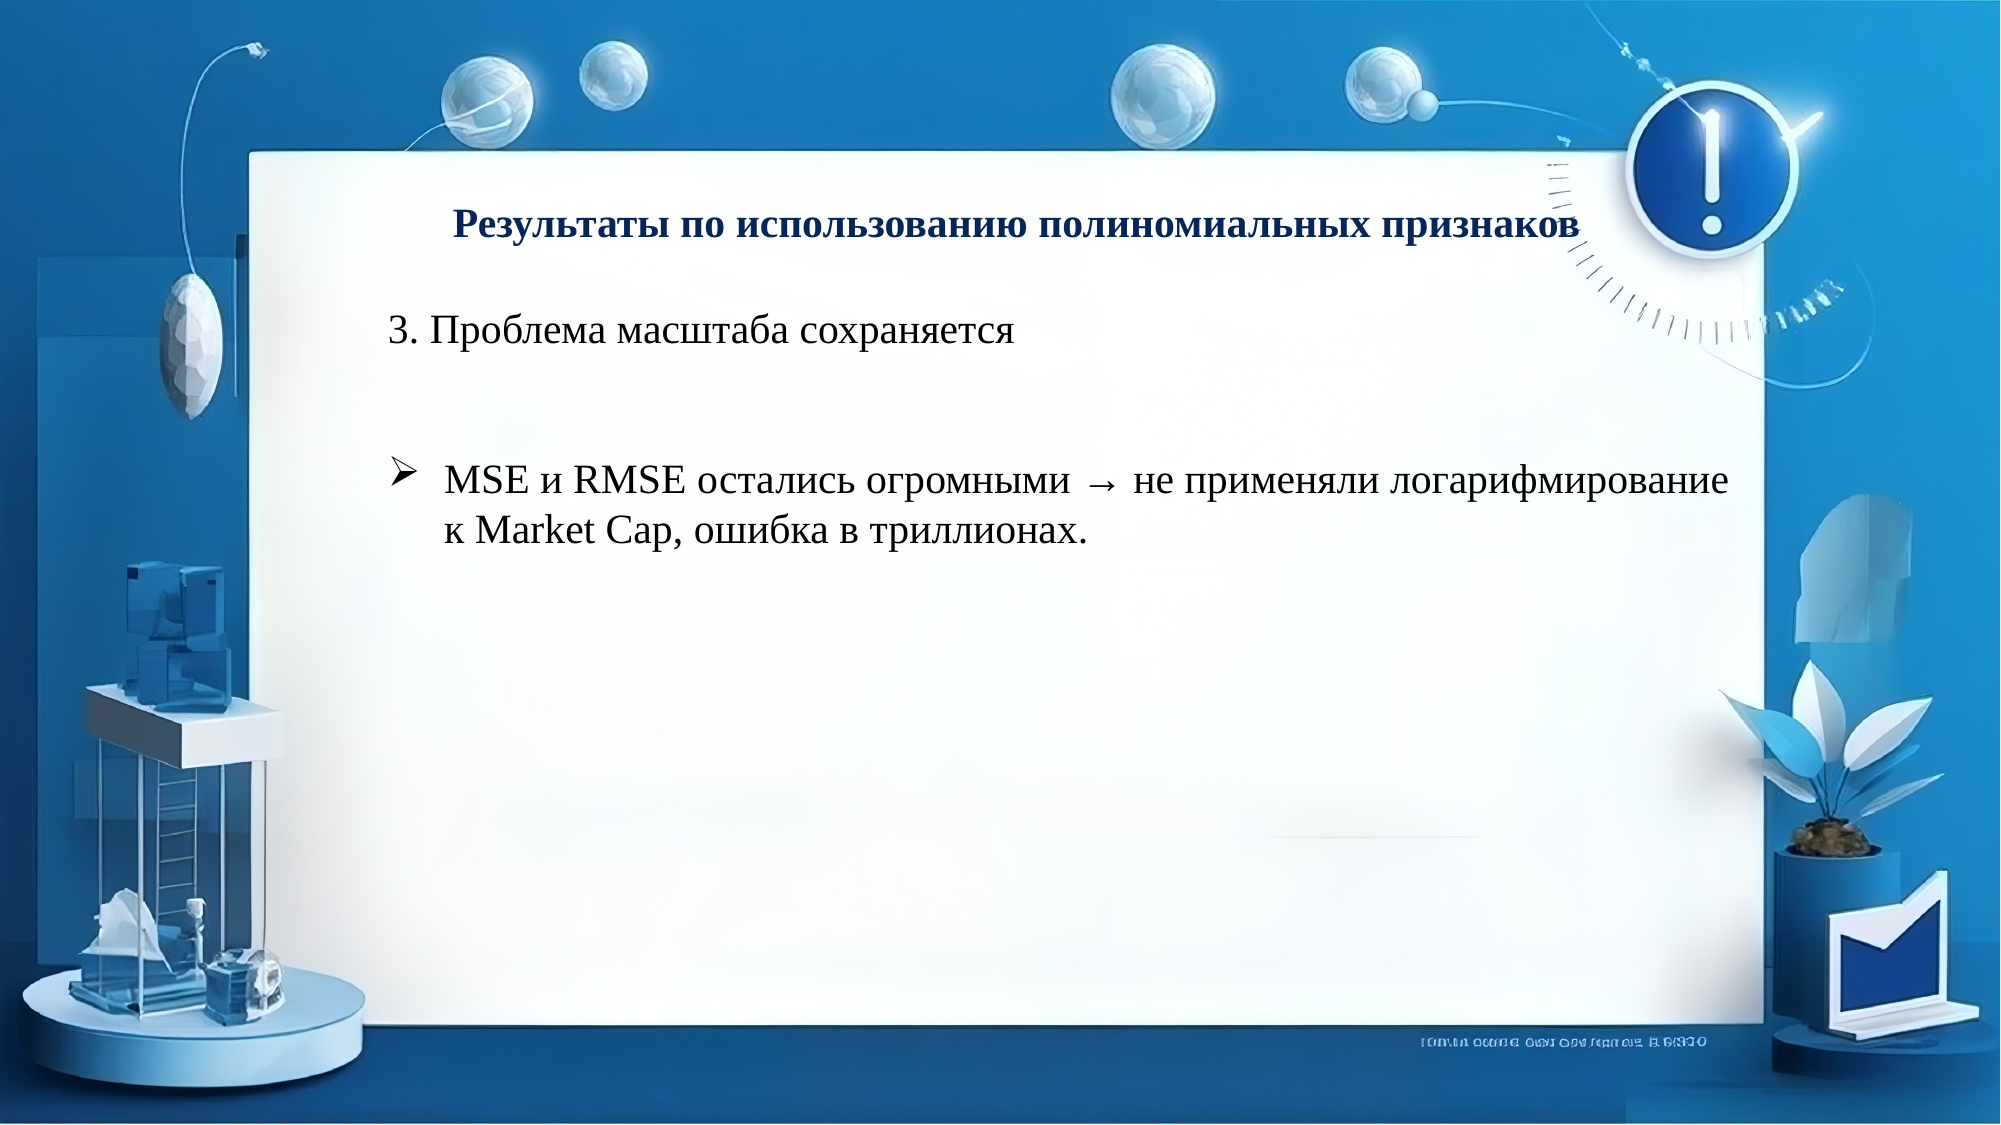

Результаты по использованию полиномиальных признаков

3. Проблема масштаба сохраняется

MSE и RMSE остались огромными → не применяли логарифмирование к Market Cap, ошибка в триллионах.